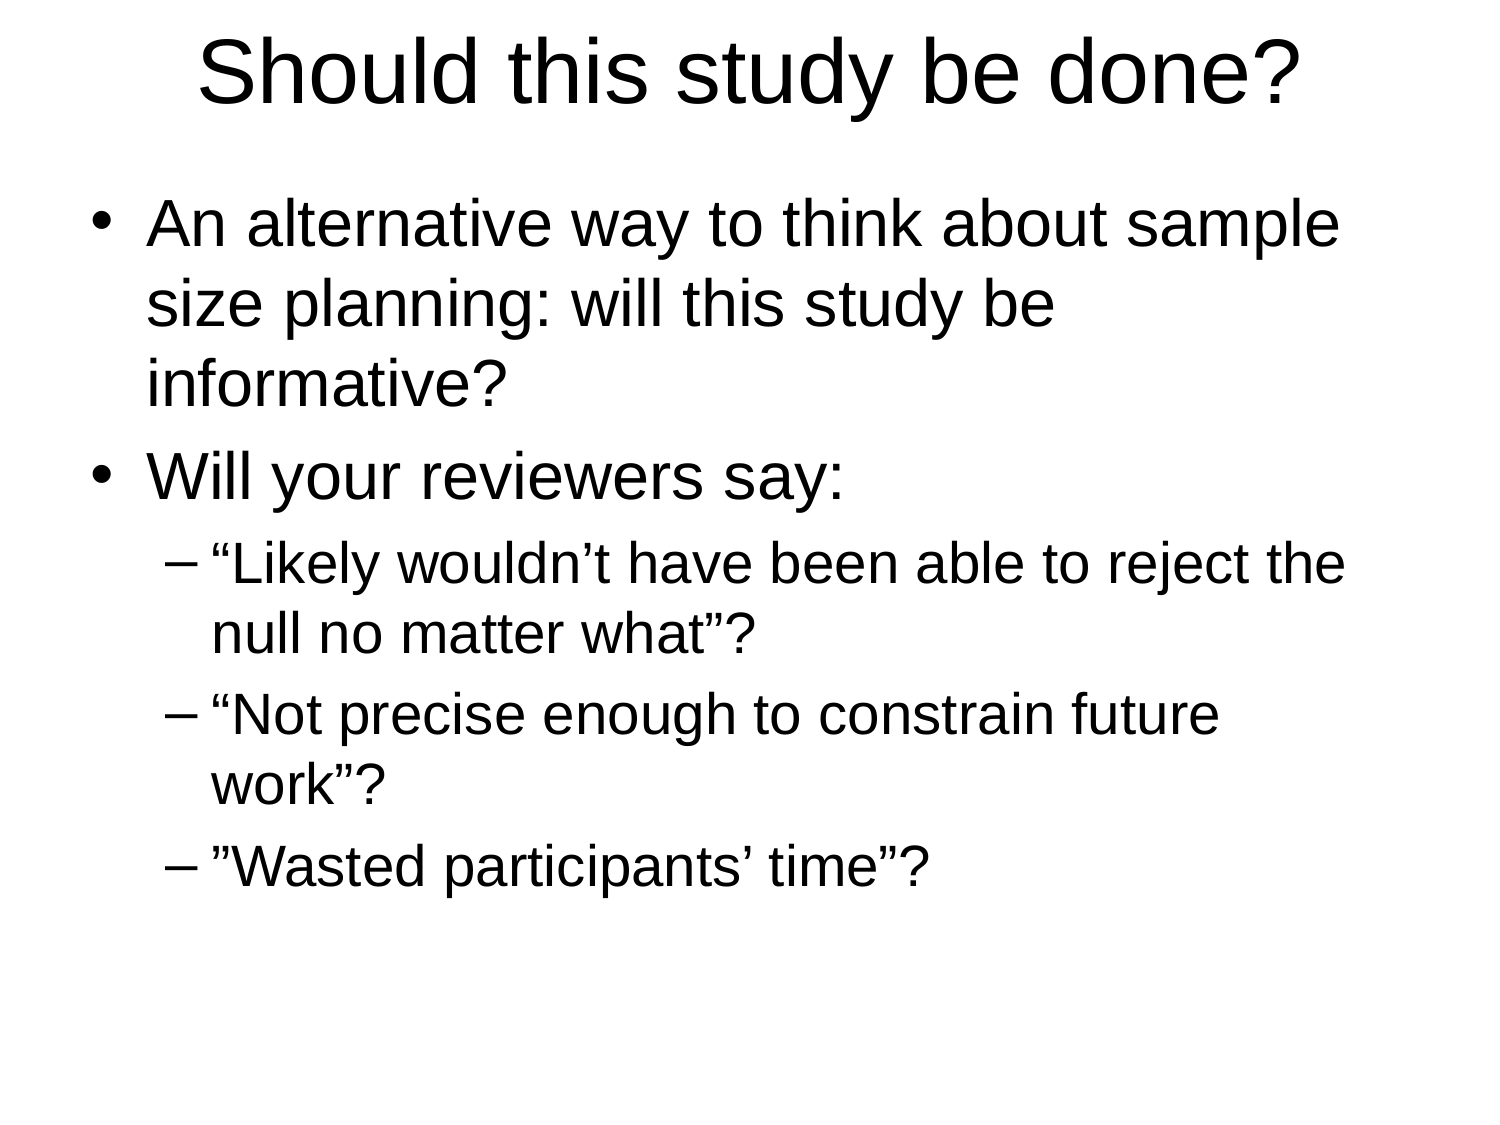

# Should this study be done?
An alternative way to think about sample size planning: will this study be informative?
Will your reviewers say:
“Likely wouldn’t have been able to reject the null no matter what”?
“Not precise enough to constrain future work”?
”Wasted participants’ time”?